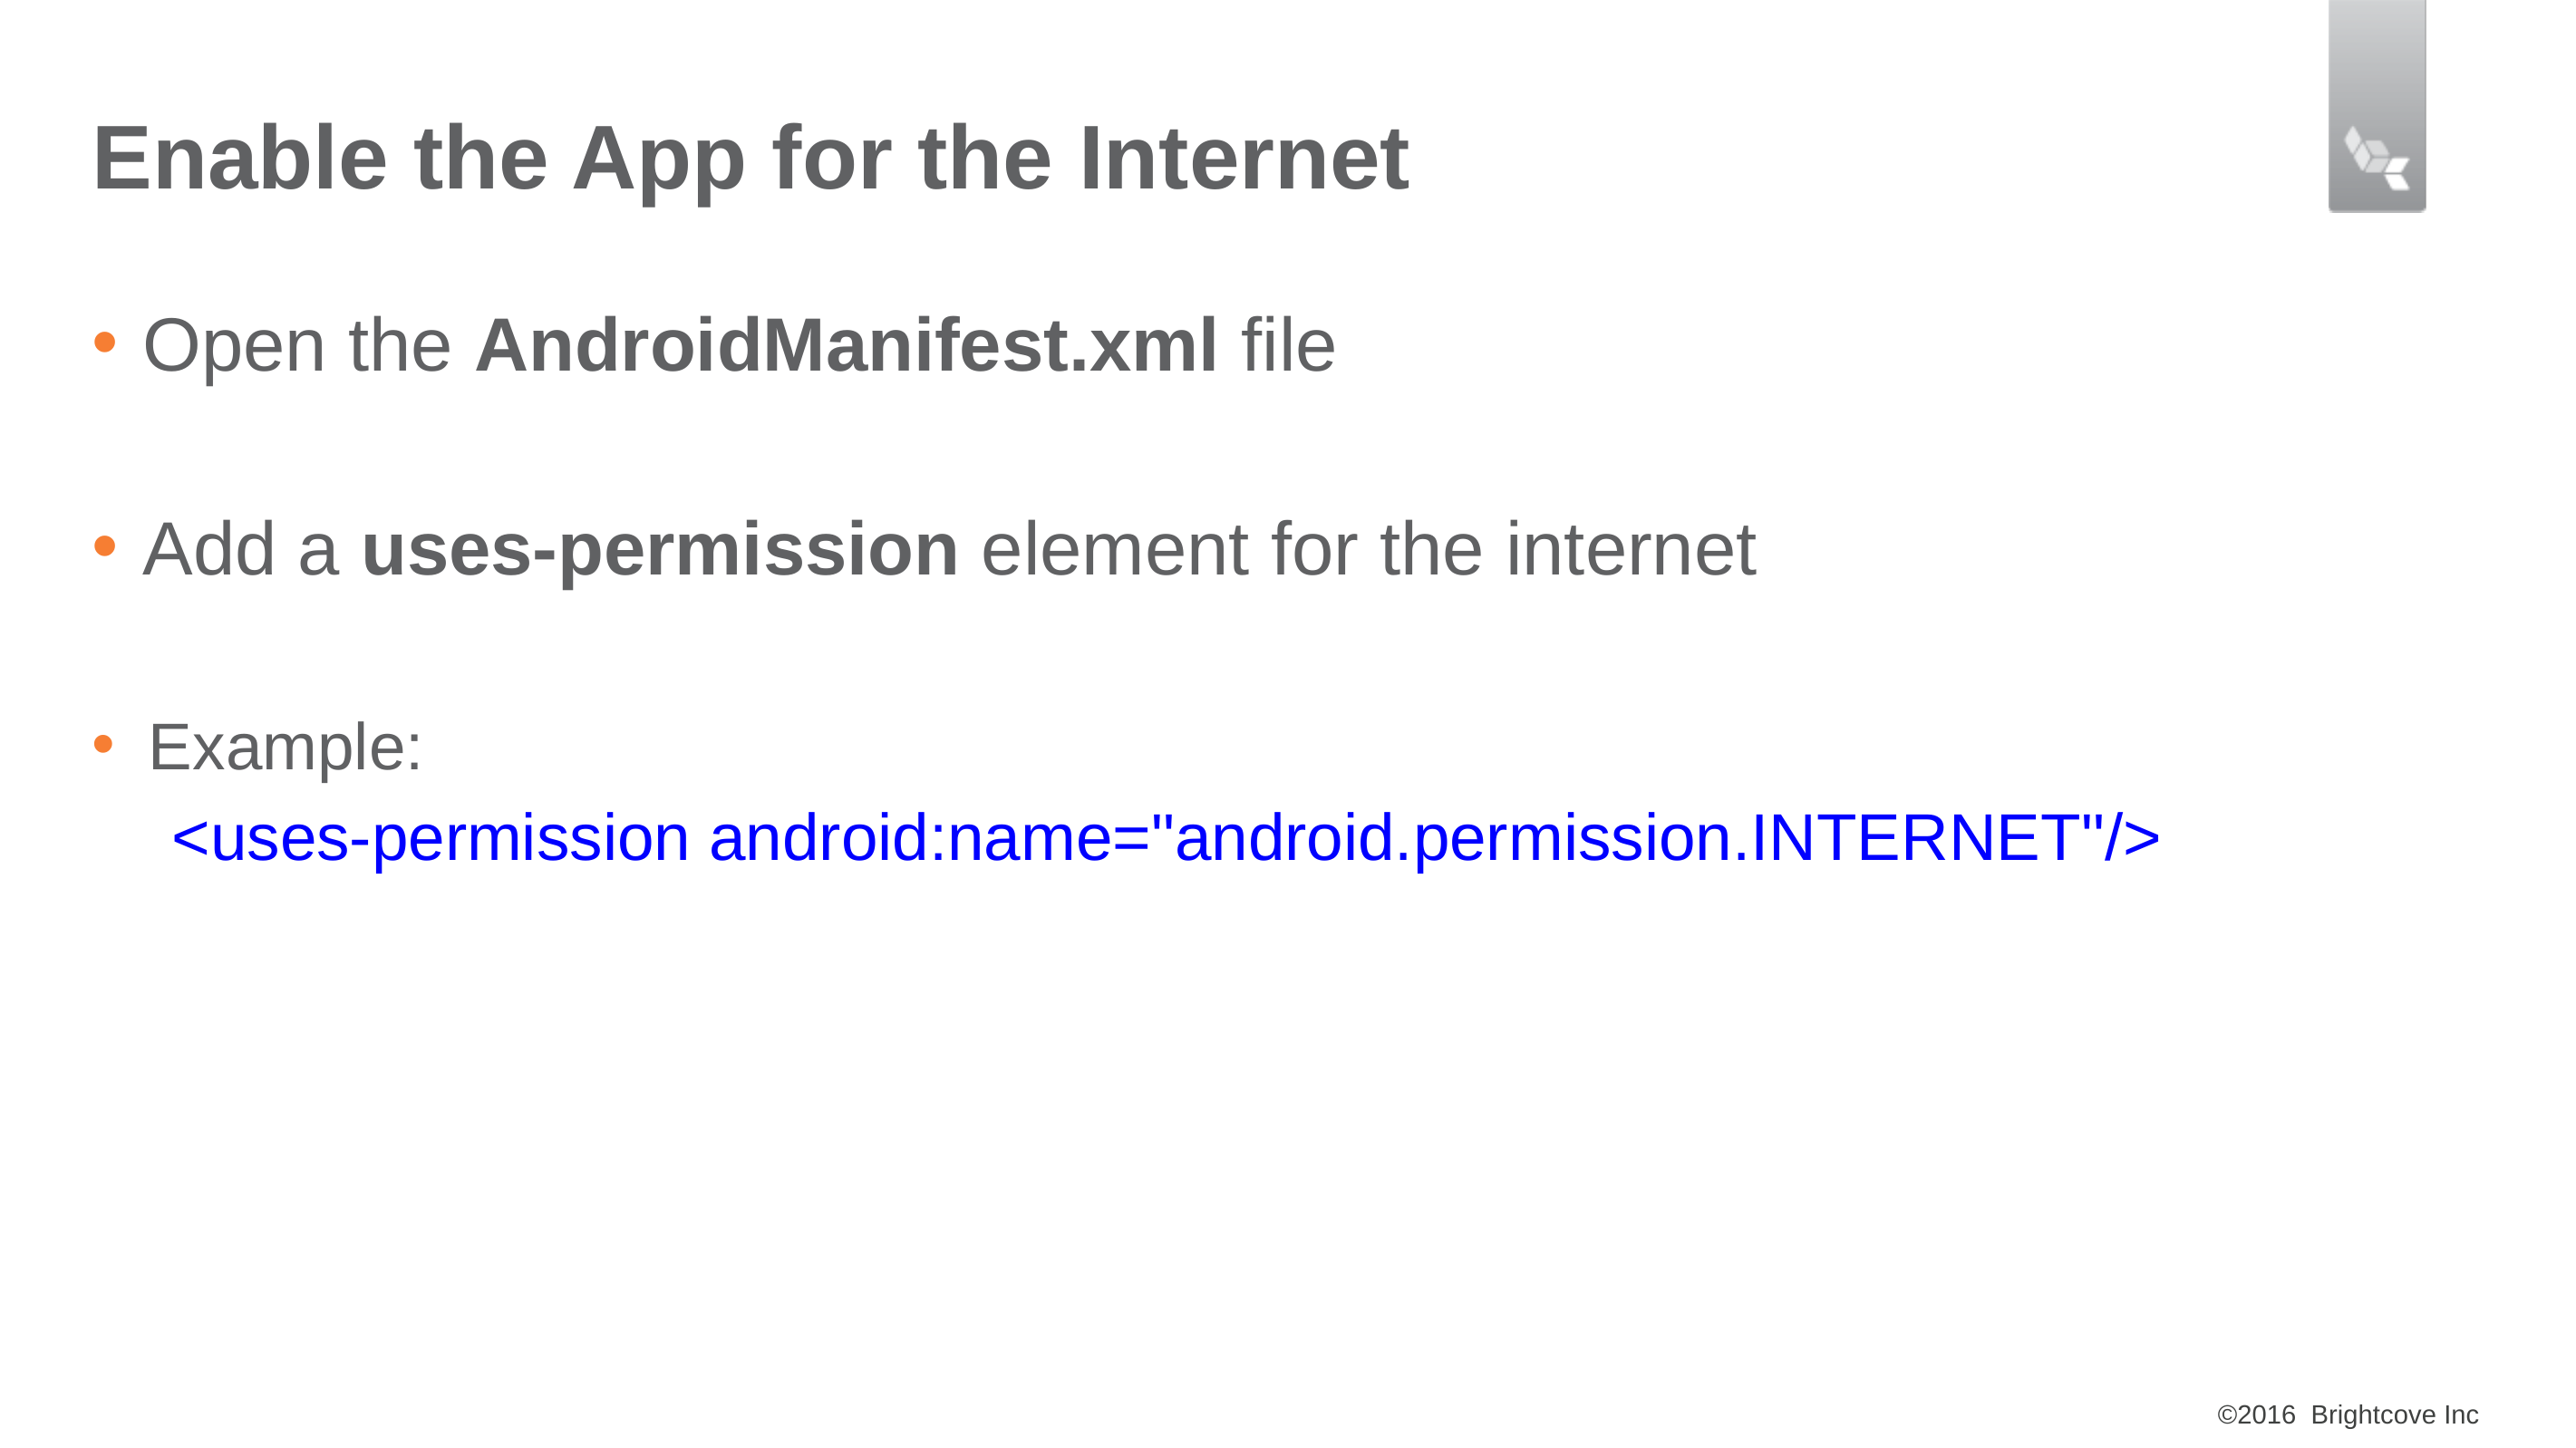

# Enable the App for the Internet
Open the AndroidManifest.xml file

Add a uses-permission element for the internet

Example:
<uses-permission android:name="android.permission.INTERNET"/>
24